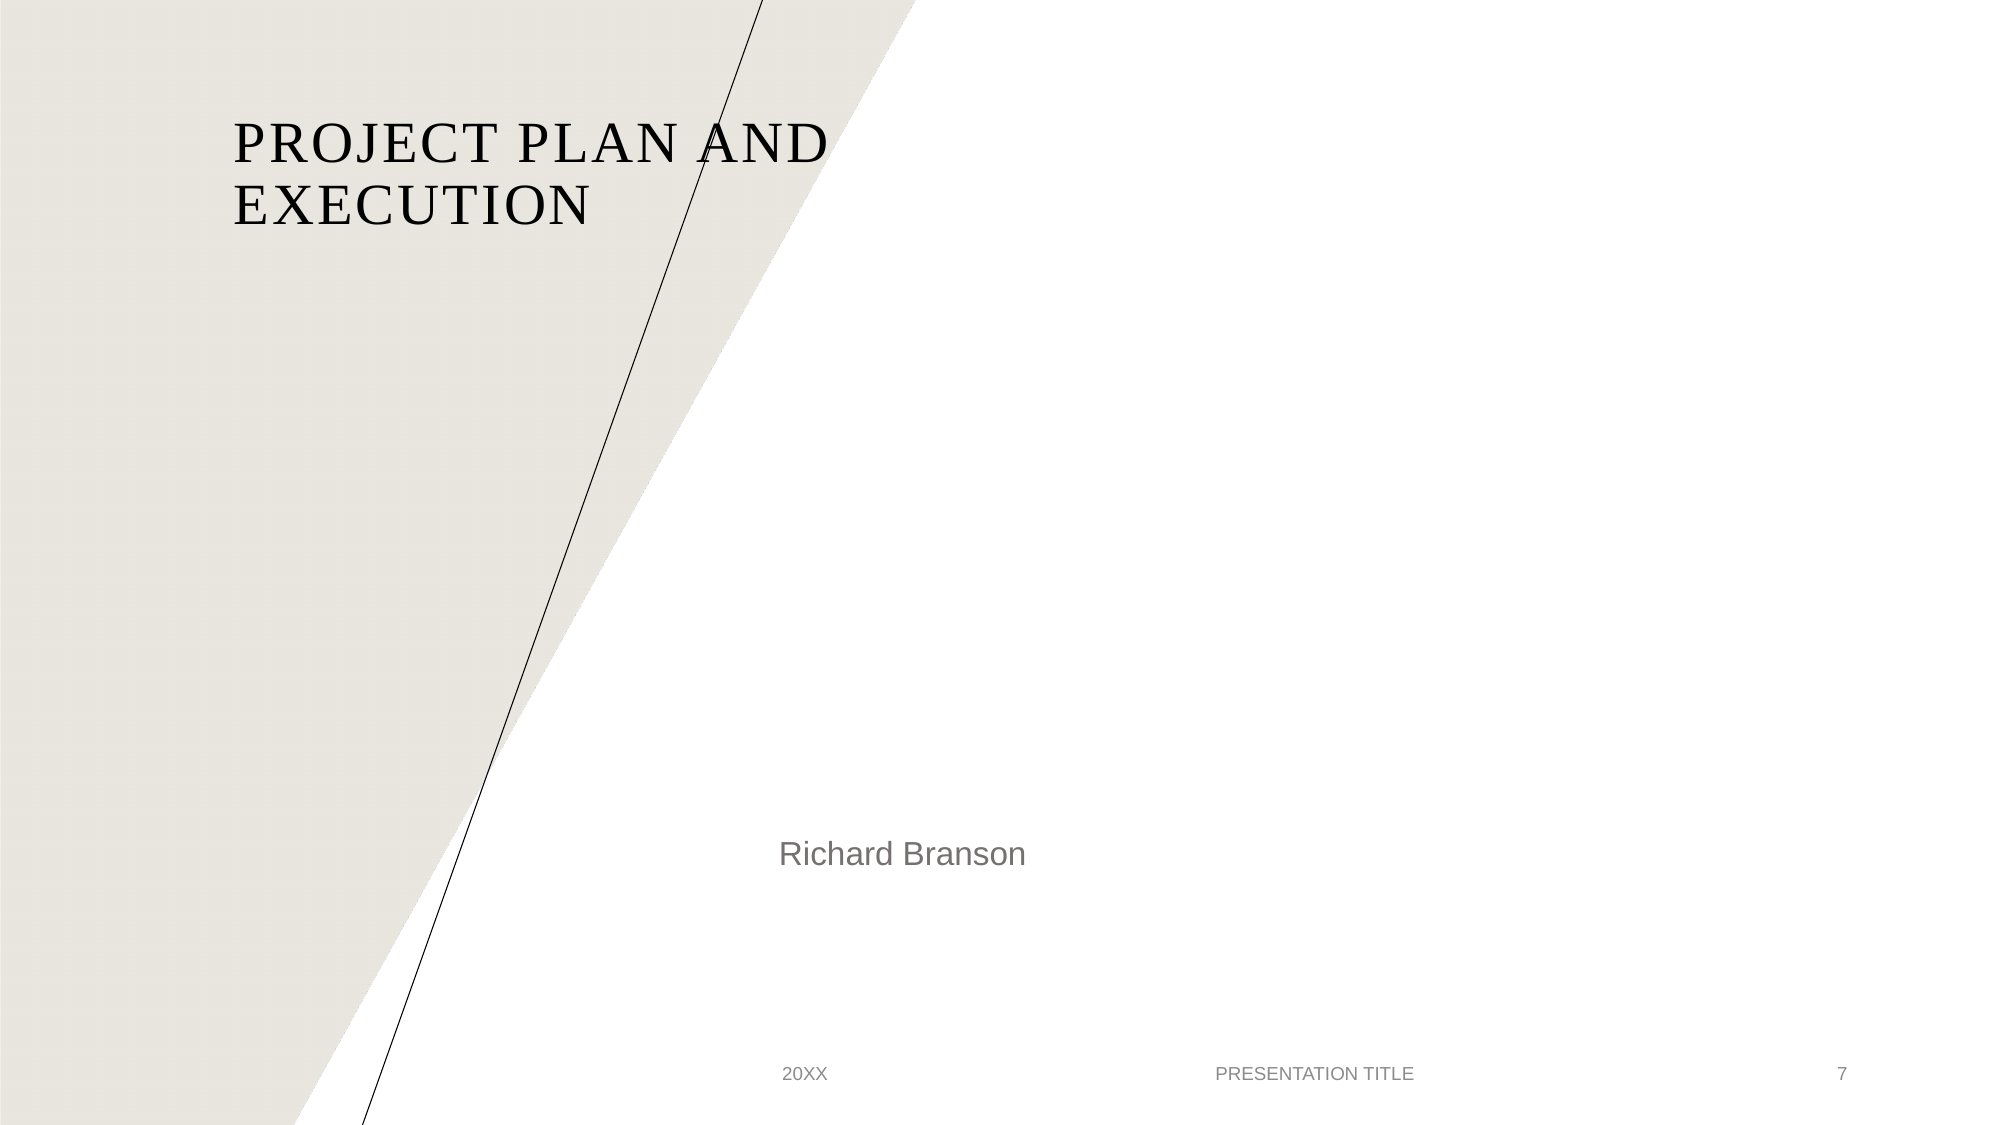

Project plan and execution
Richard Branson
20XX
PRESENTATION TITLE
7